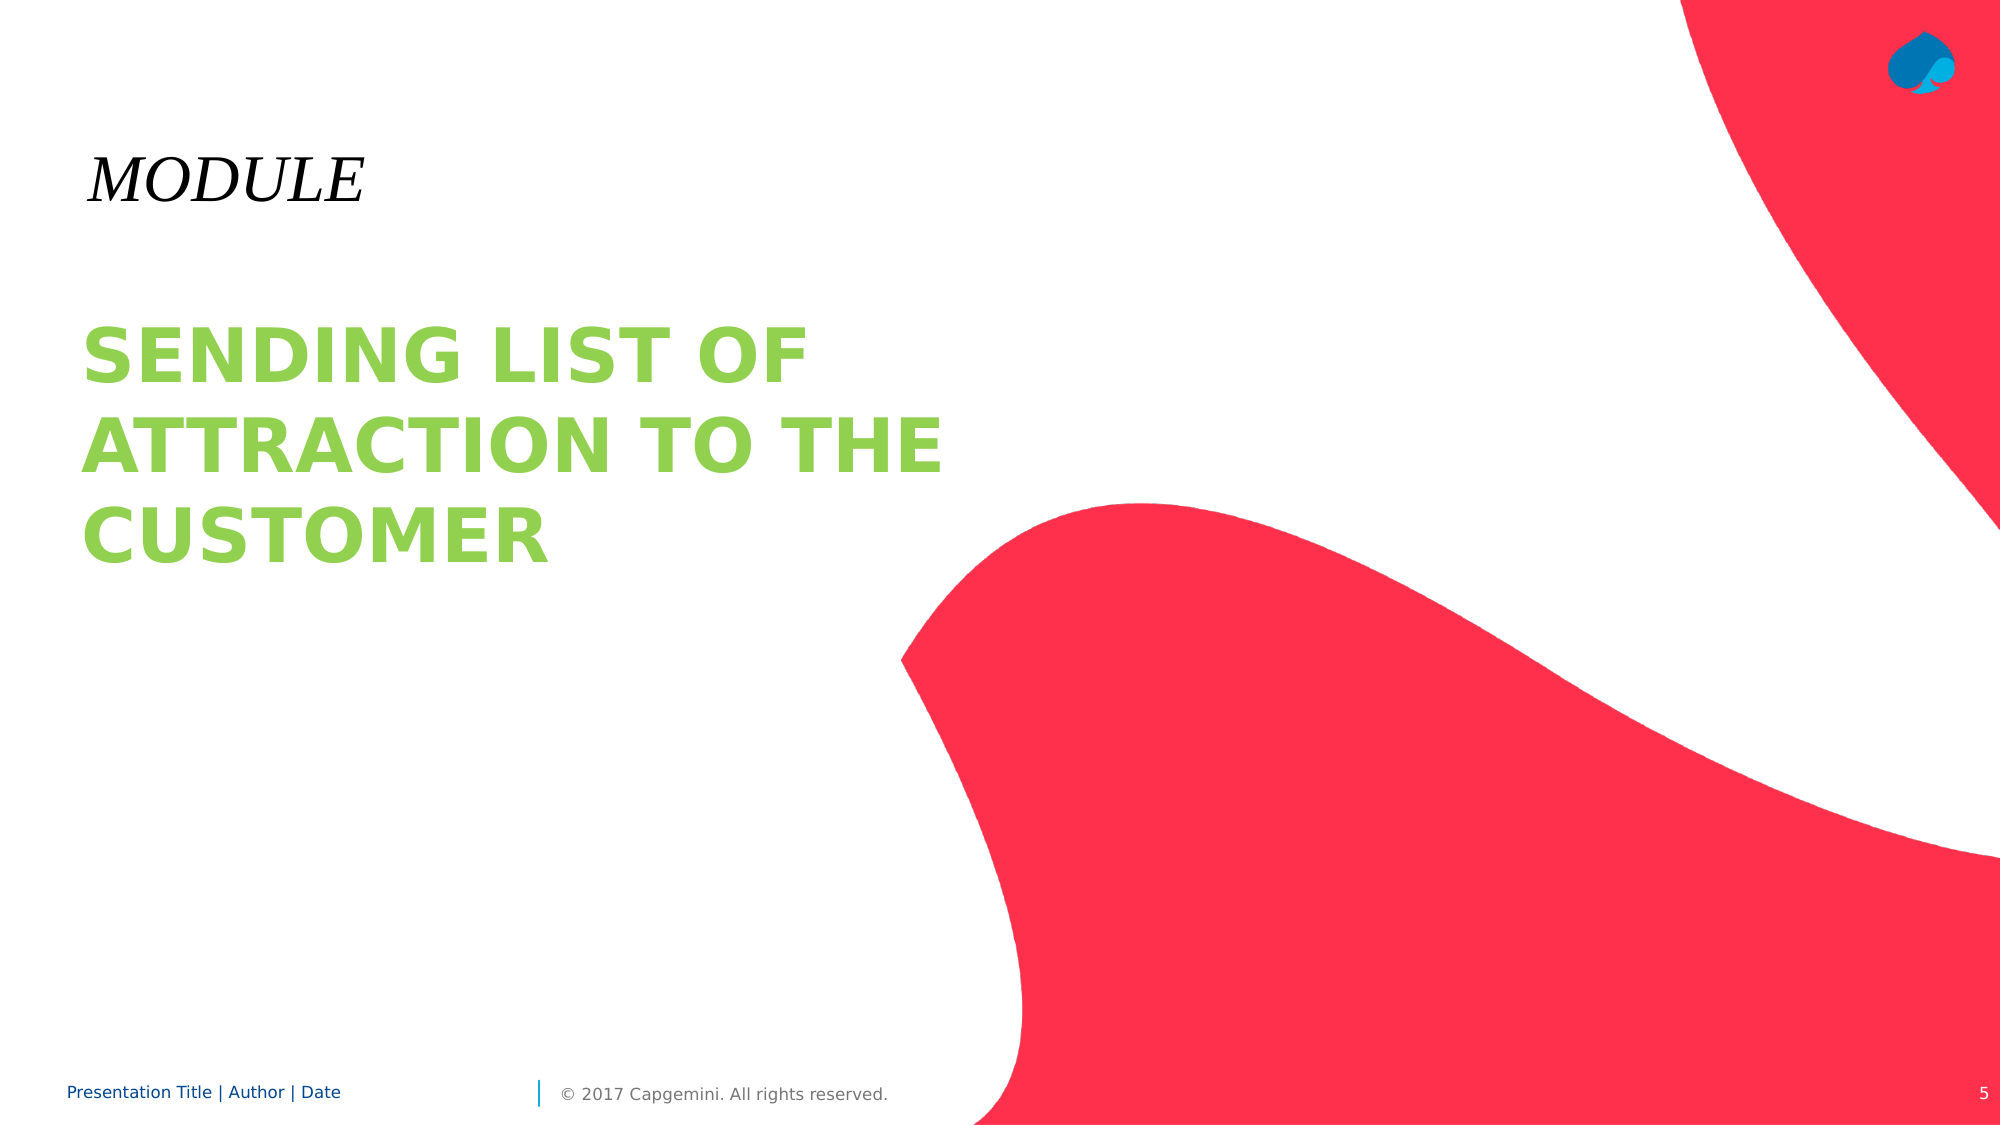

#
  MODULE
SENDING LIST OF ATTRACTION TO THE CUSTOMER